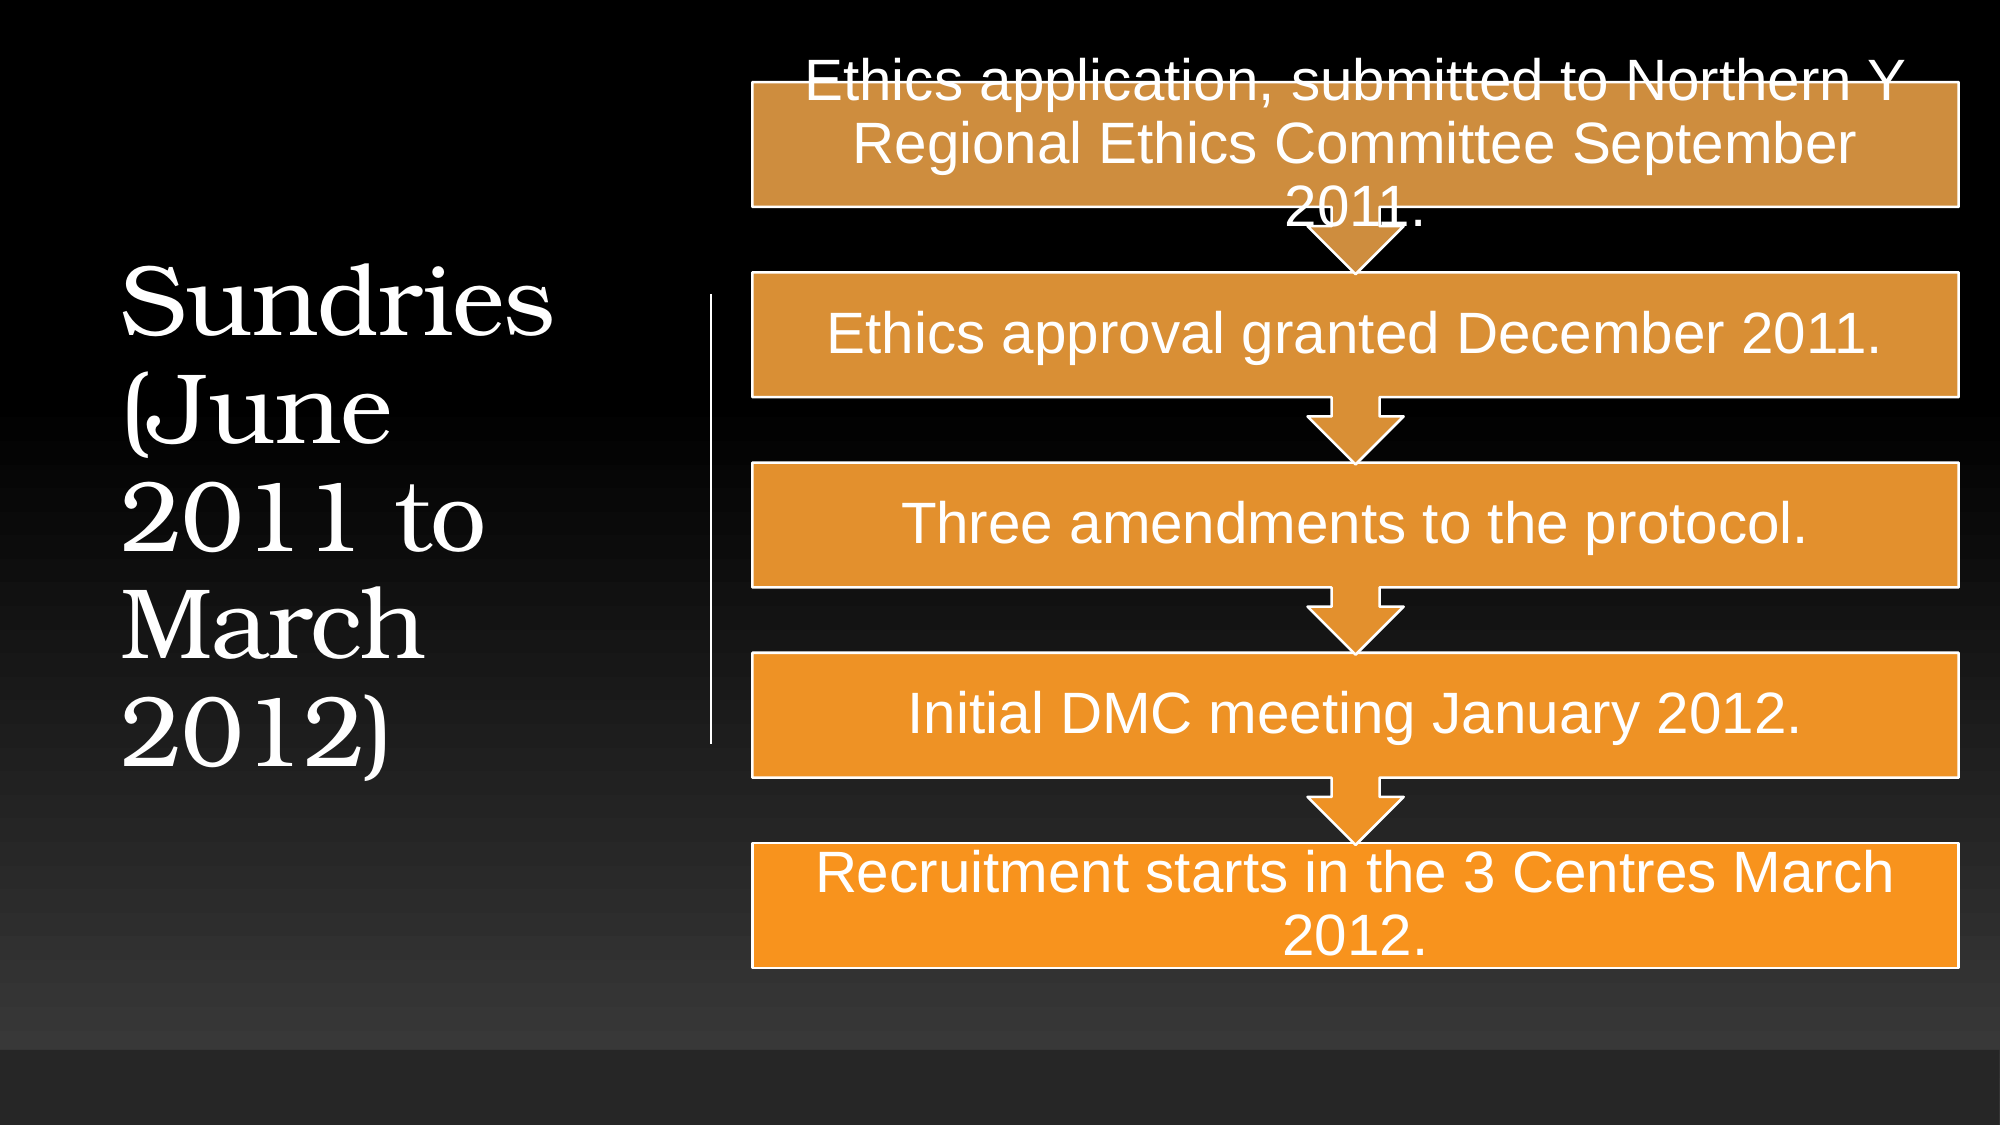

Recruitment starts in the 3 Centres March 2012.
Initial DMC meeting January 2012.
Three amendments to the protocol.
Ethics approval granted December 2011.
Ethics application, submitted to Northern Y Regional Ethics Committee September 2011.
# Sundries (June 2011 to March 2012)